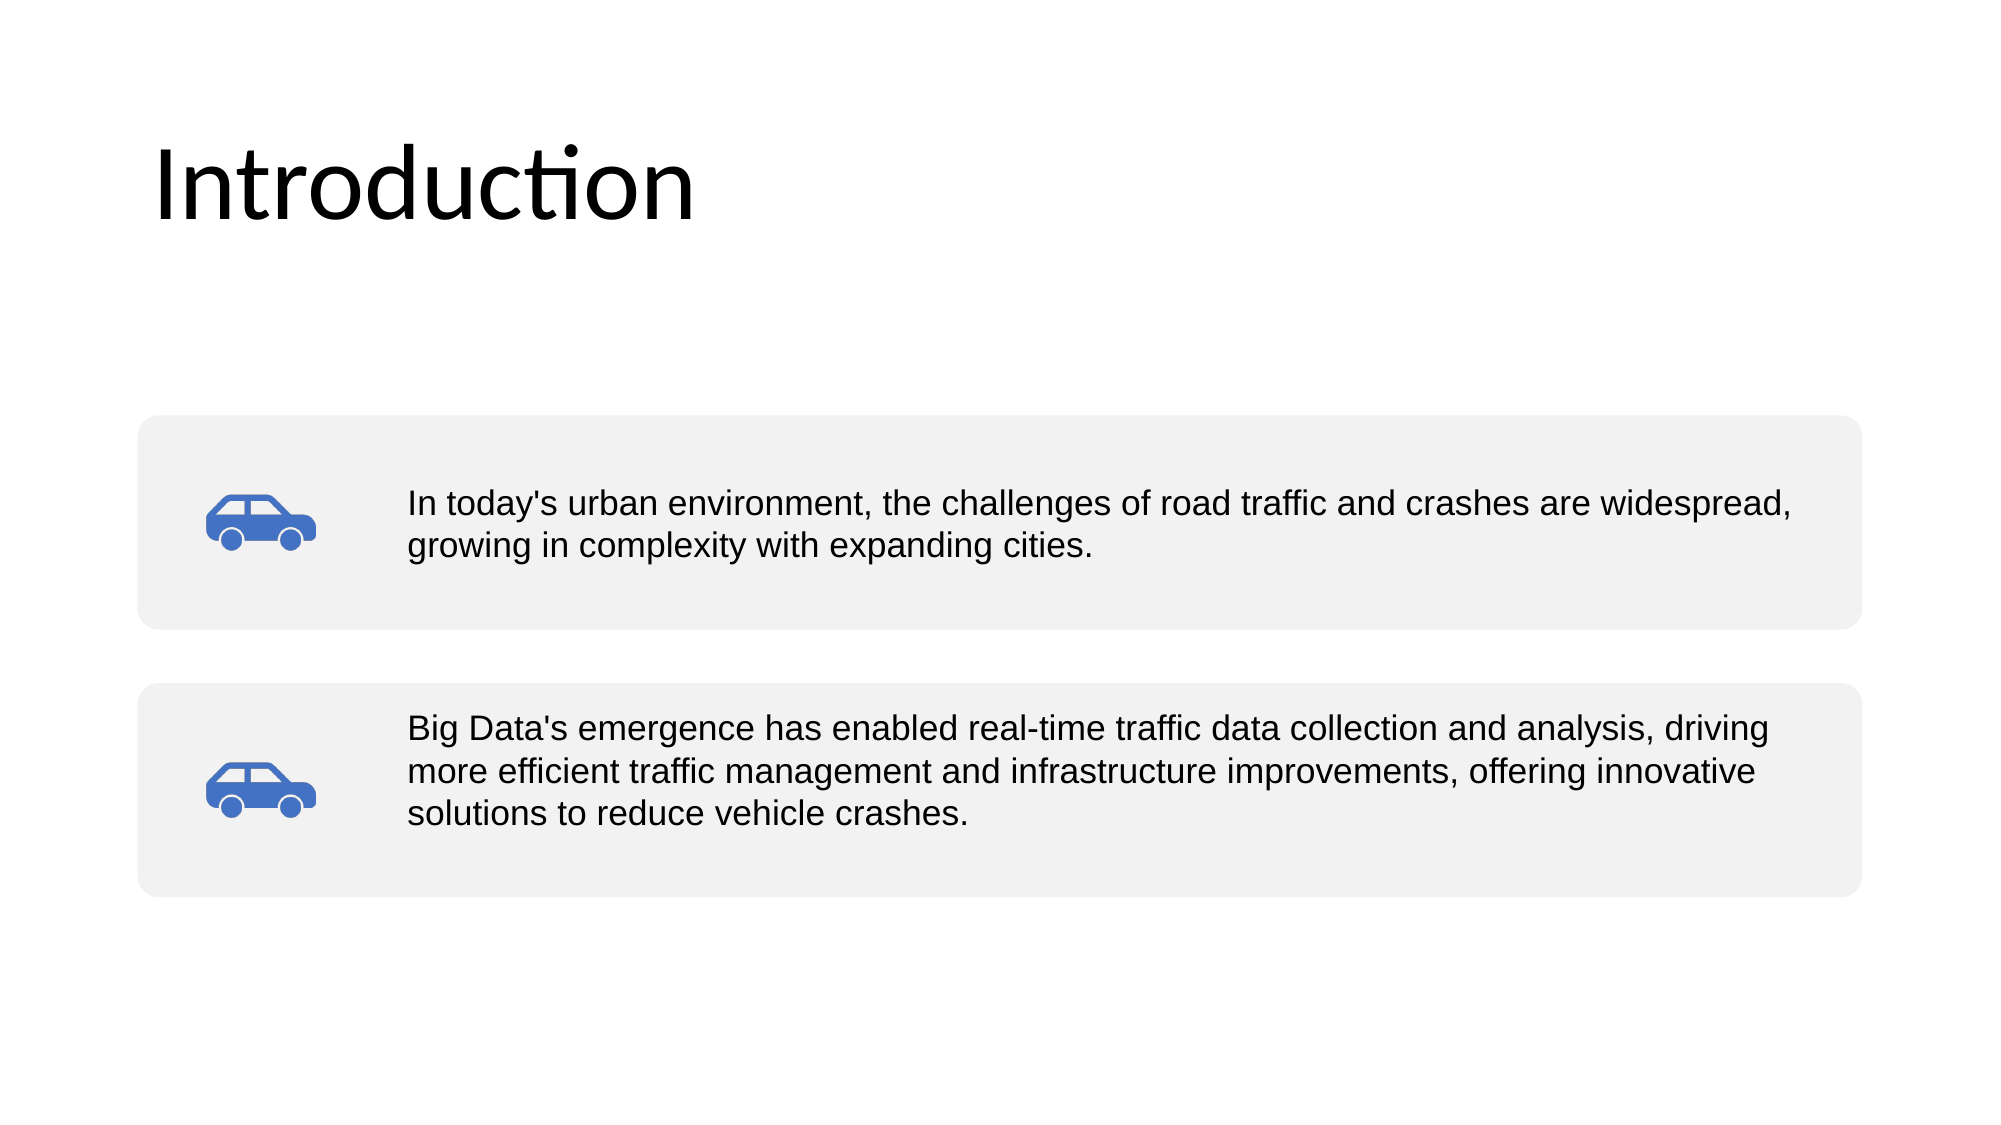

# Introduction
In today's urban environment, the challenges of road traffic and crashes are widespread, growing in complexity with expanding cities.
Big Data's emergence has enabled real-time traffic data collection and analysis, driving more efficient traffic management and infrastructure improvements, offering innovative solutions to reduce vehicle crashes.